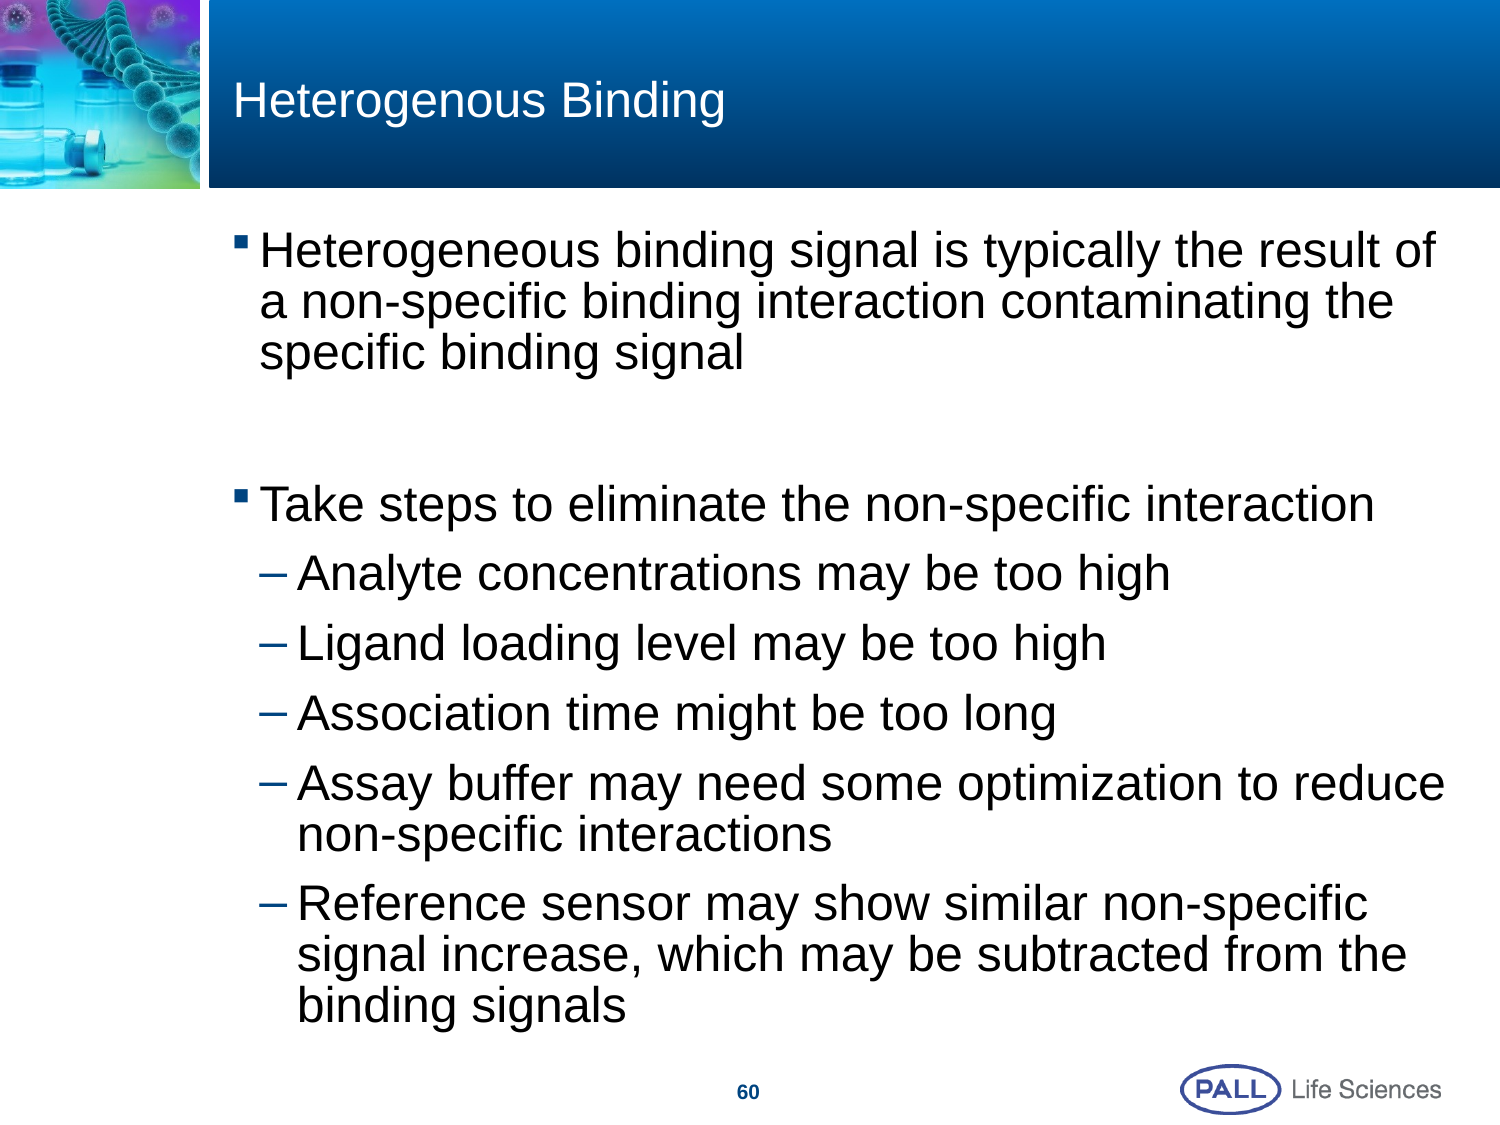

# Heterogenous Binding
Heterogeneous binding signal is typically the result of a non-specific binding interaction contaminating the specific binding signal

Take steps to eliminate the non-specific interaction
Analyte concentrations may be too high
Ligand loading level may be too high
Association time might be too long
Assay buffer may need some optimization to reduce non-specific interactions
Reference sensor may show similar non-specific signal increase, which may be subtracted from the binding signals